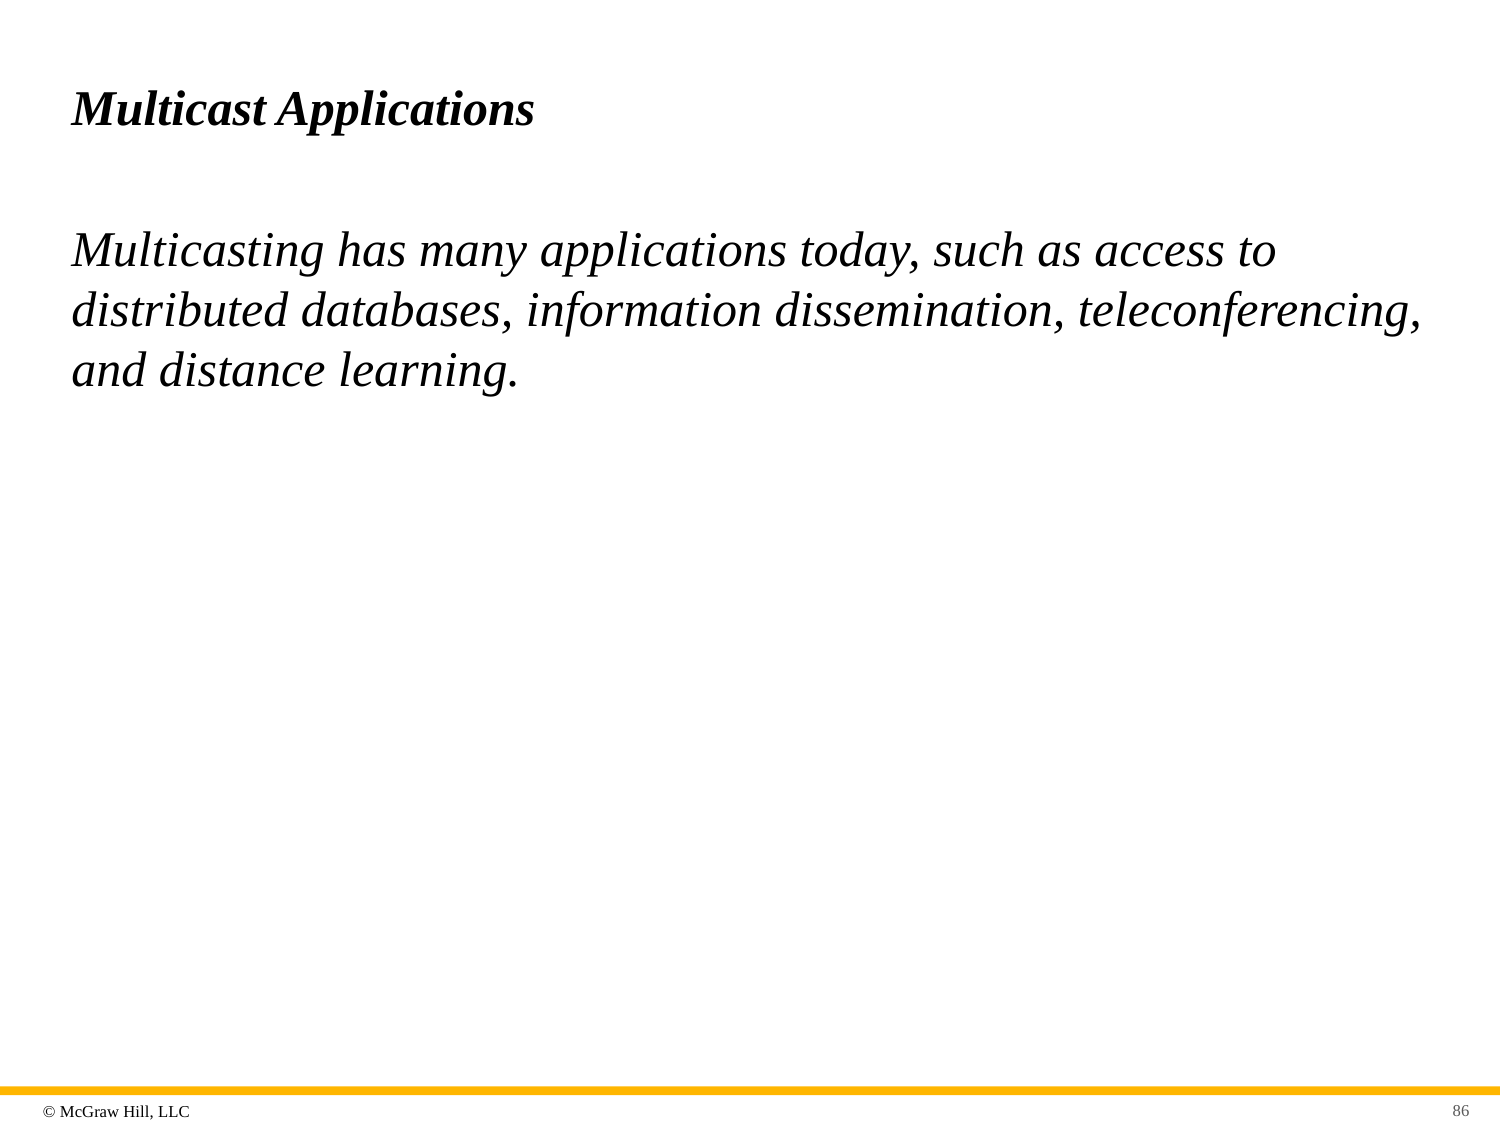

# Multicast Applications
Multicasting has many applications today, such as access to distributed databases, information dissemination, teleconferencing, and distance learning.
86